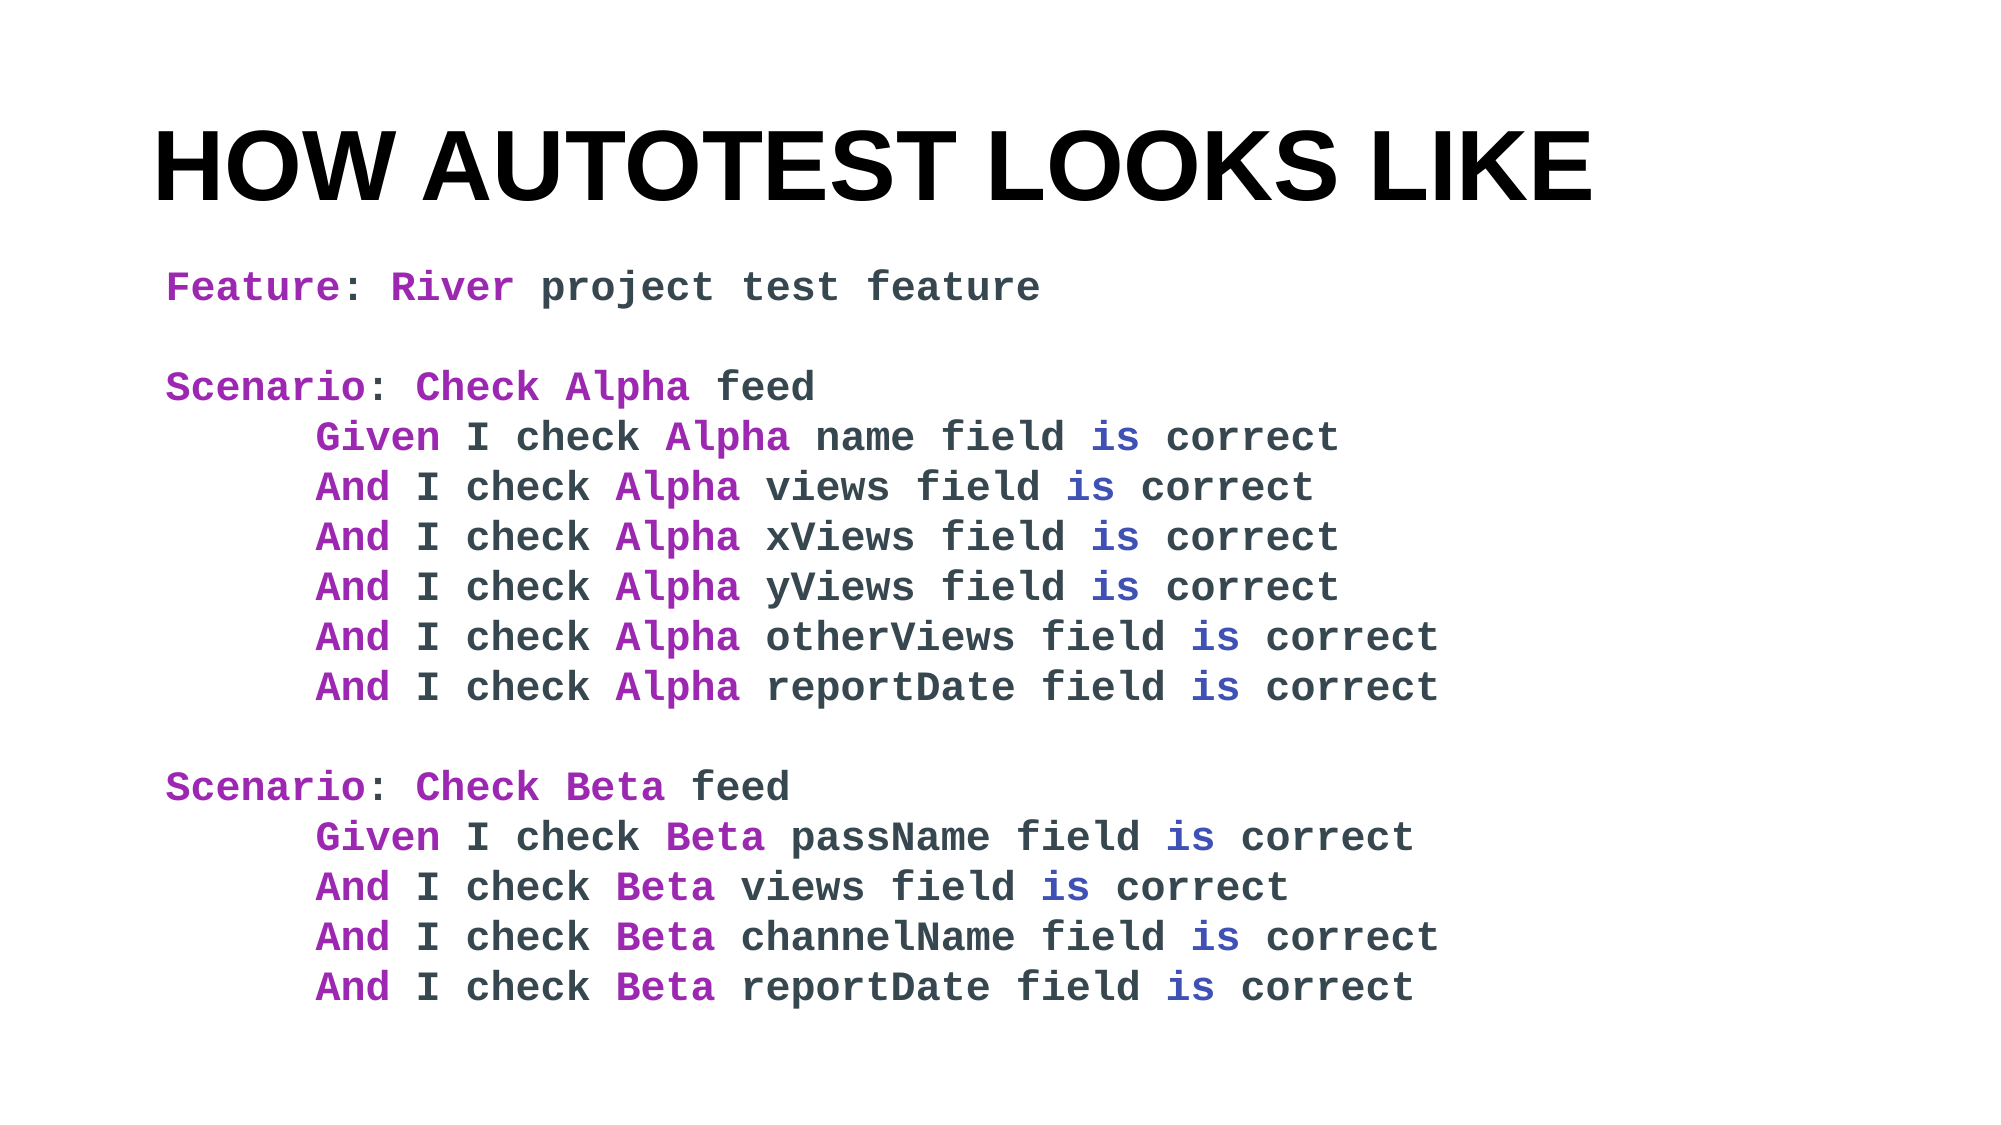

# HOW AUTOTEST LOOKS LIKE
Feature: River project test feature

Scenario: Check Alpha feed
	Given I check Alpha name field is correct
	And I check Alpha views field is correct
	And I check Alpha xViews field is correct
	And I check Alpha yViews field is correct
	And I check Alpha otherViews field is correct
	And I check Alpha reportDate field is correct

Scenario: Check Beta feed
	Given I check Beta passName field is correct
	And I check Beta views field is correct
	And I check Beta channelName field is correct
	And I check Beta reportDate field is correct